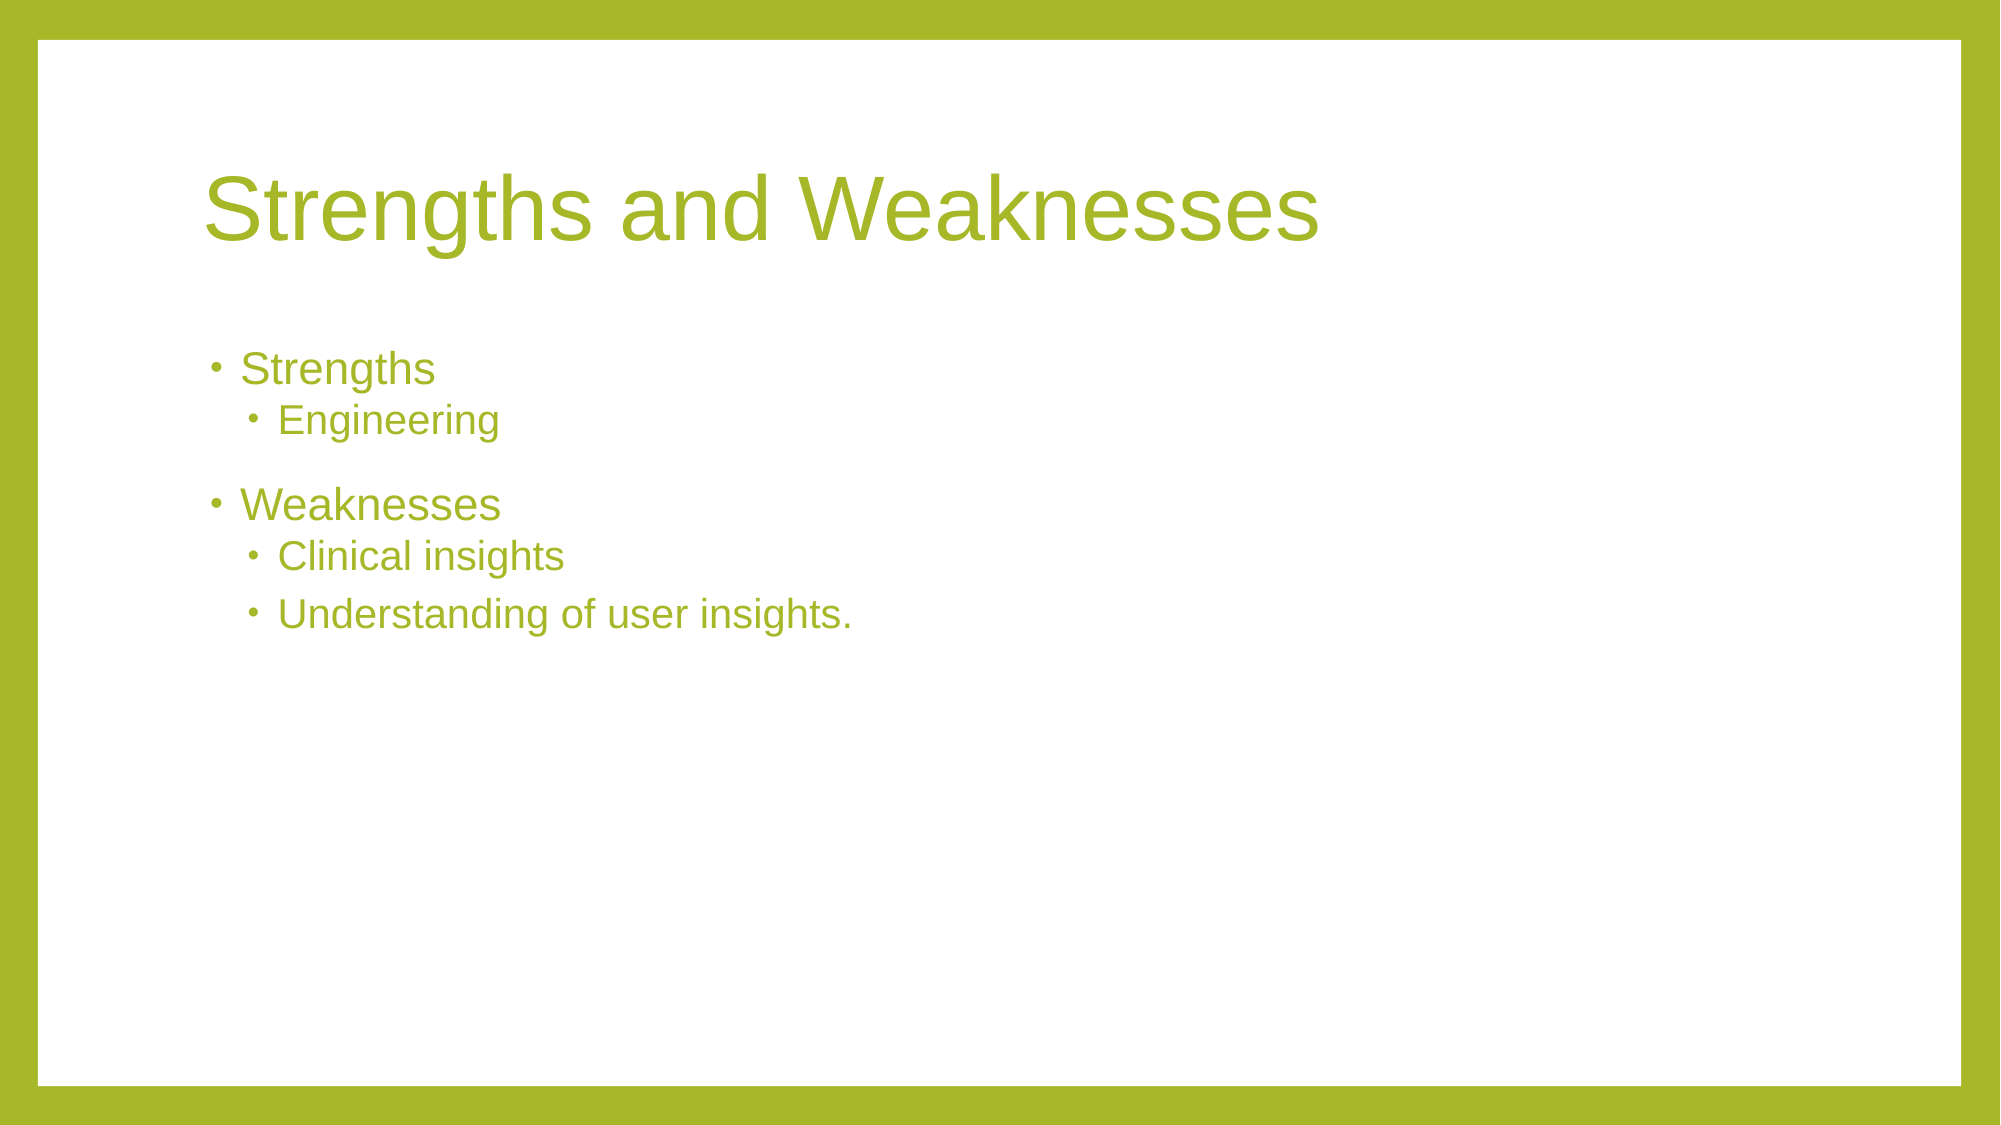

# Strengths and Weaknesses
Strengths
Engineering
Weaknesses
Clinical insights
Understanding of user insights.